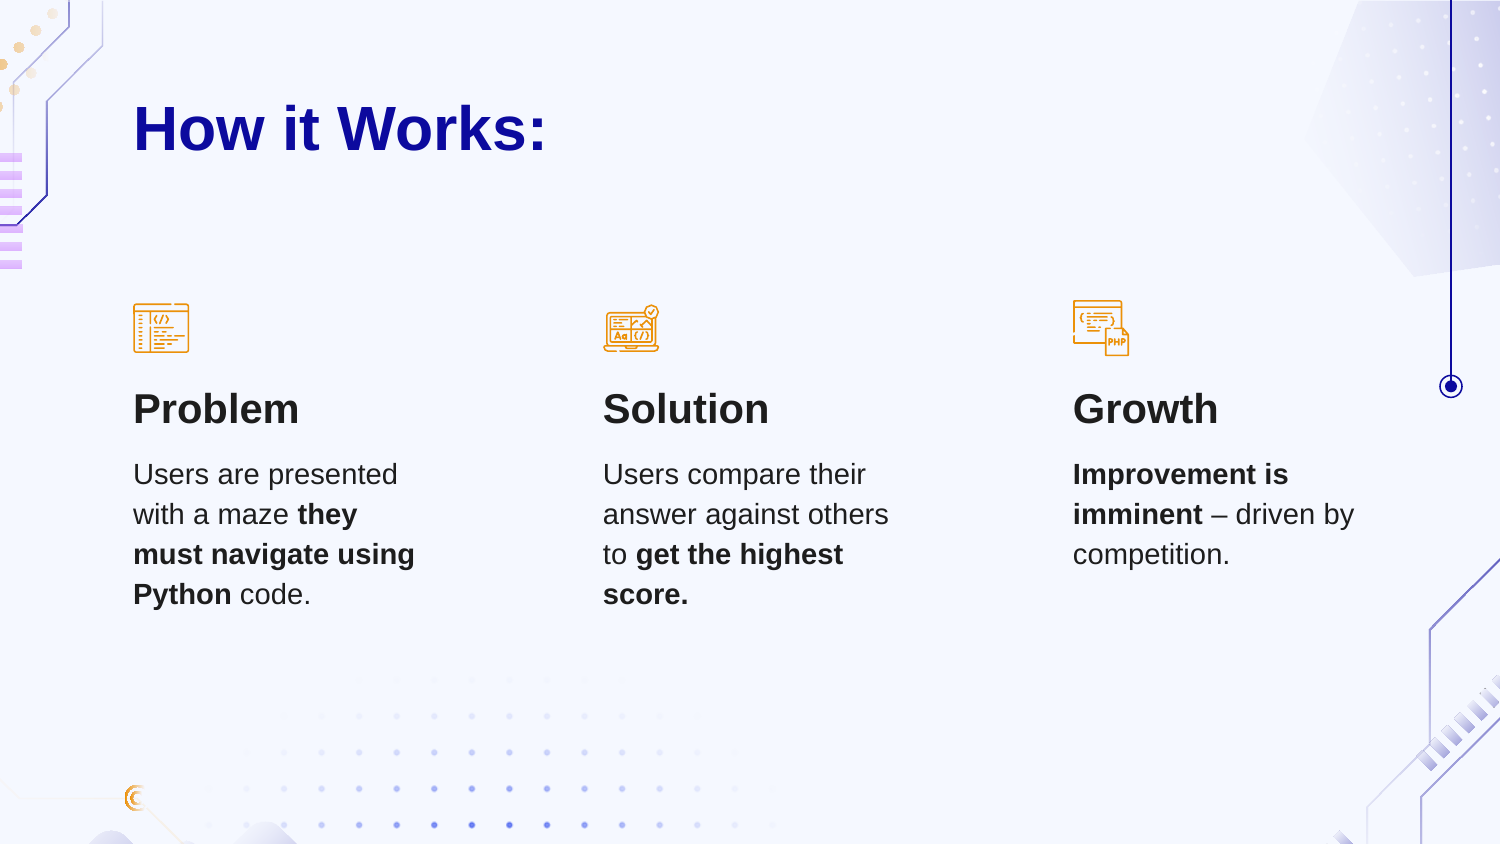

# How it Works:

Problem
Solution
Growth
Users are presented with a maze they must navigate using Python code.
Users compare their answer against others to get the highest score.
Improvement is imminent – driven by competition.